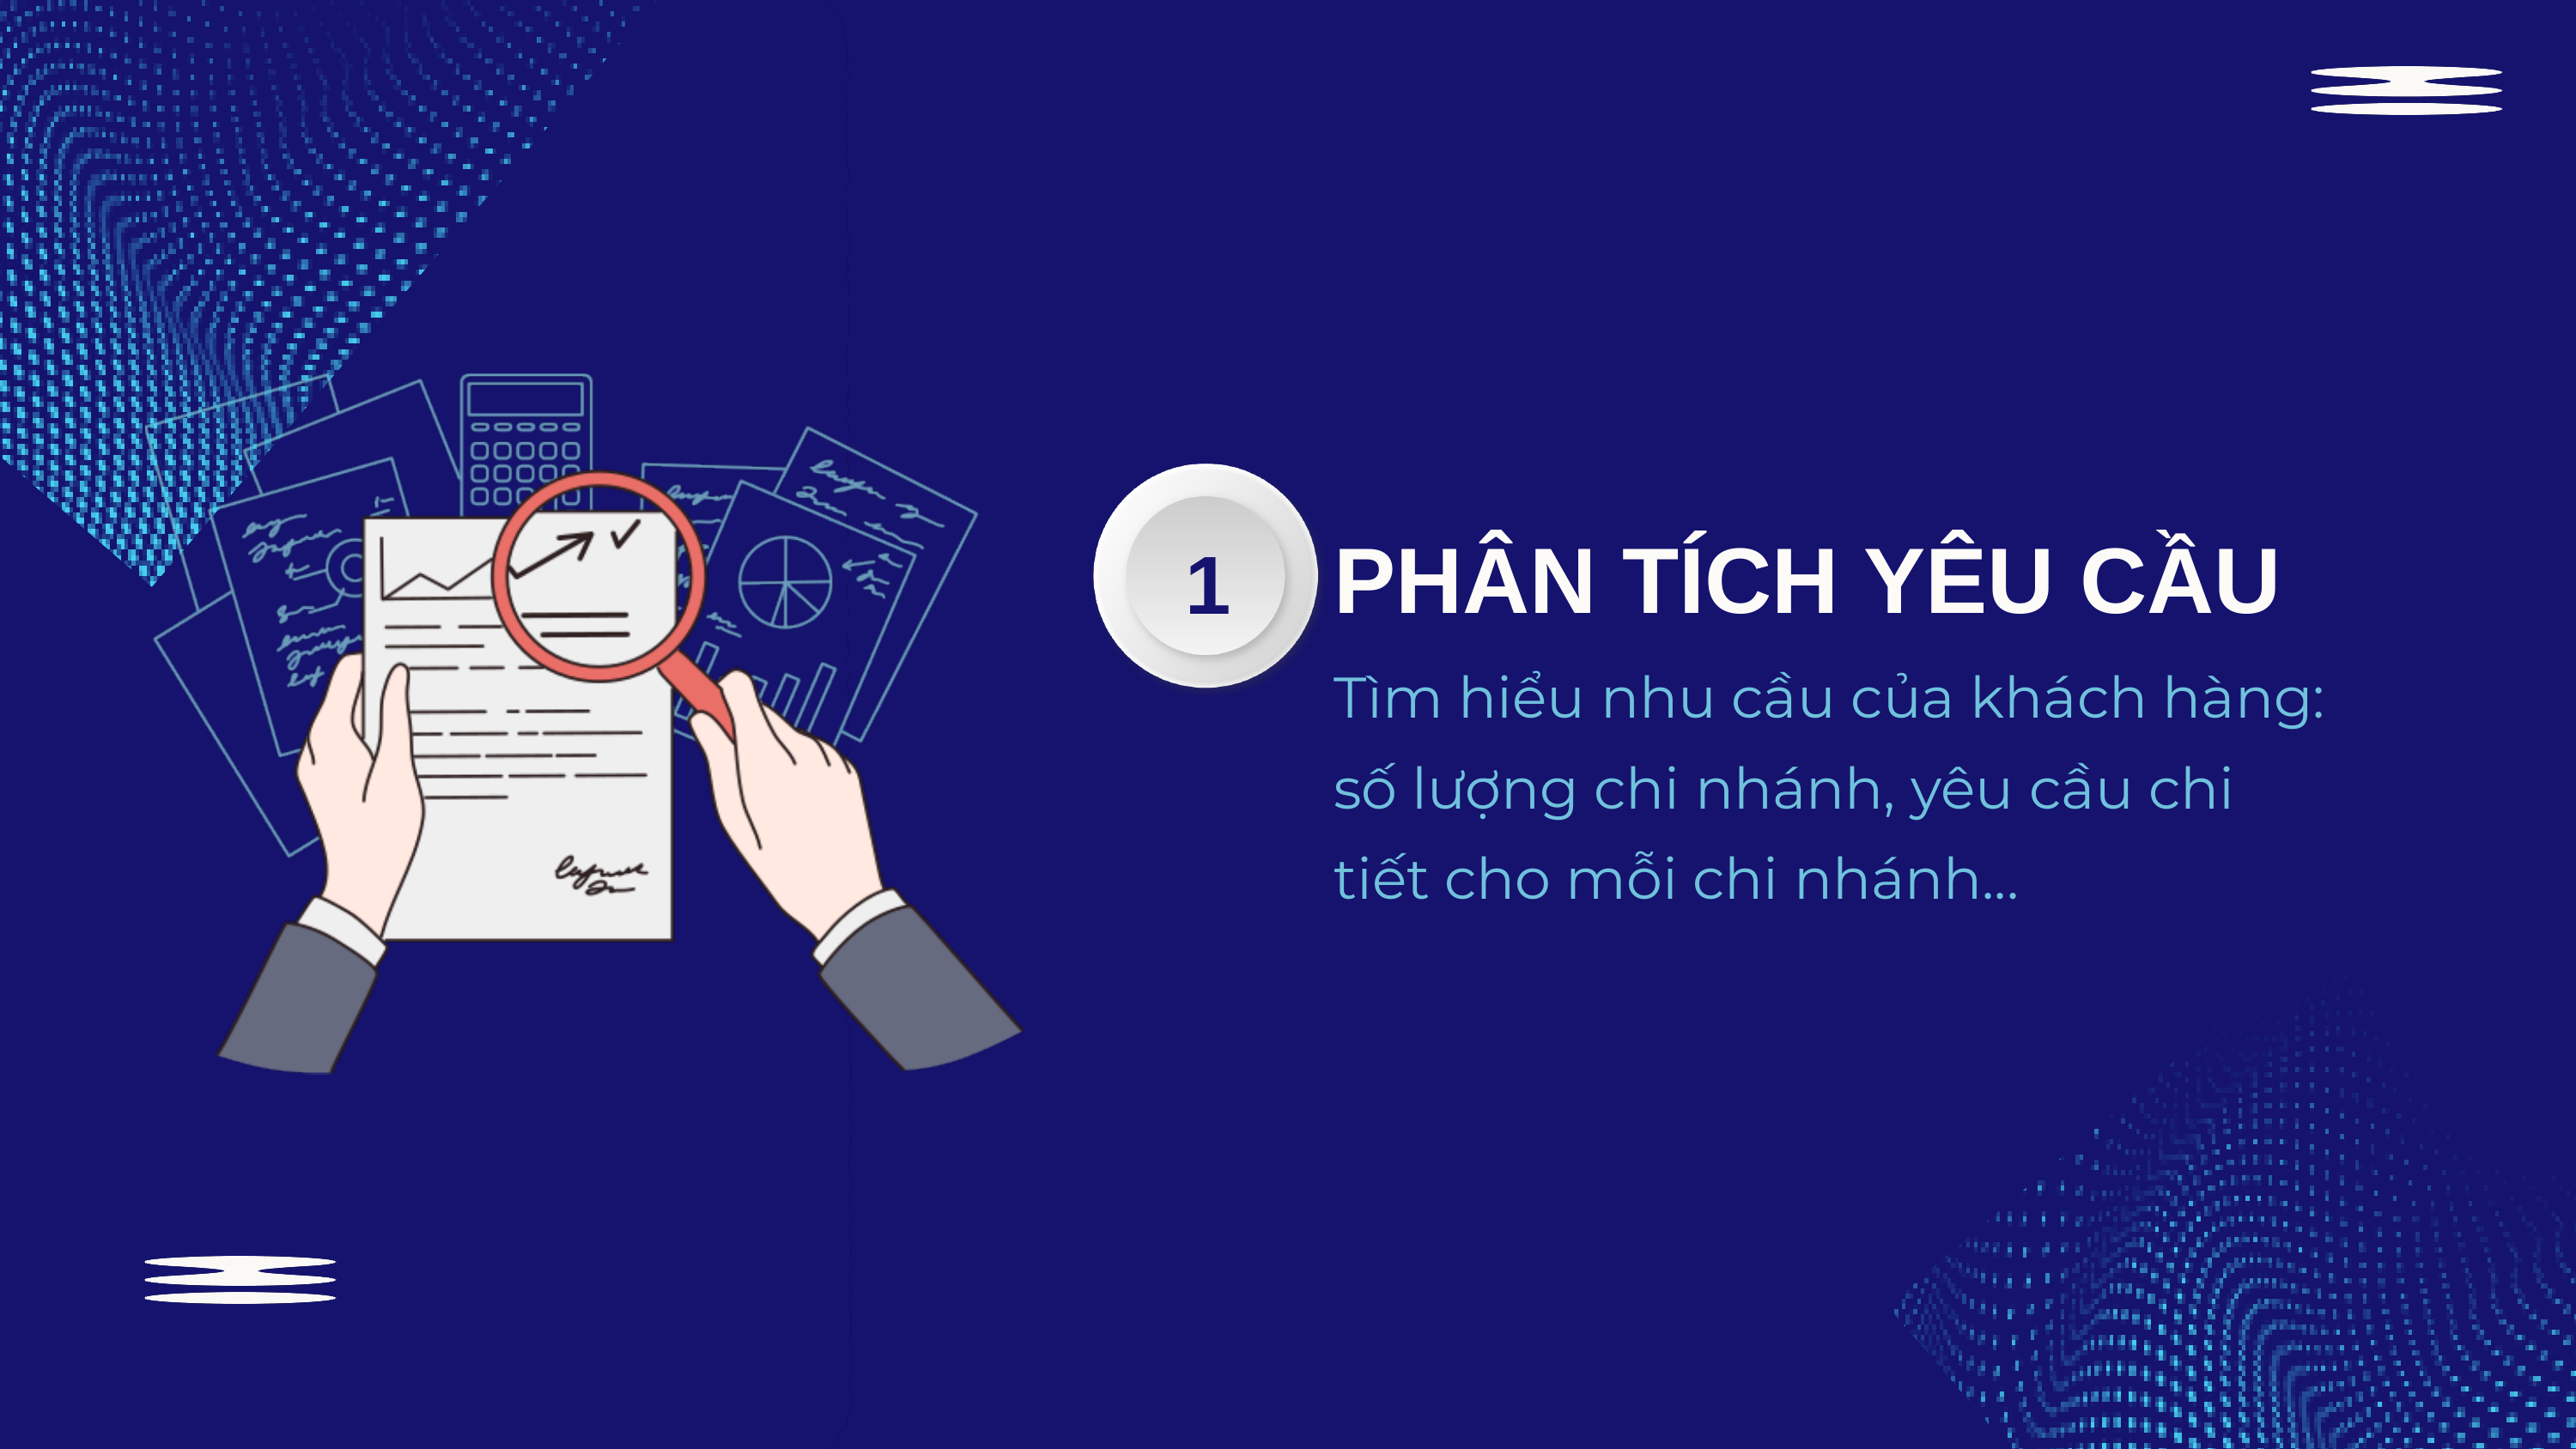

PHÂN TÍCH YÊU CẦU
1
Tìm hiểu nhu cầu của khách hàng: số lượng chi nhánh, yêu cầu chi tiết cho mỗi chi nhánh...